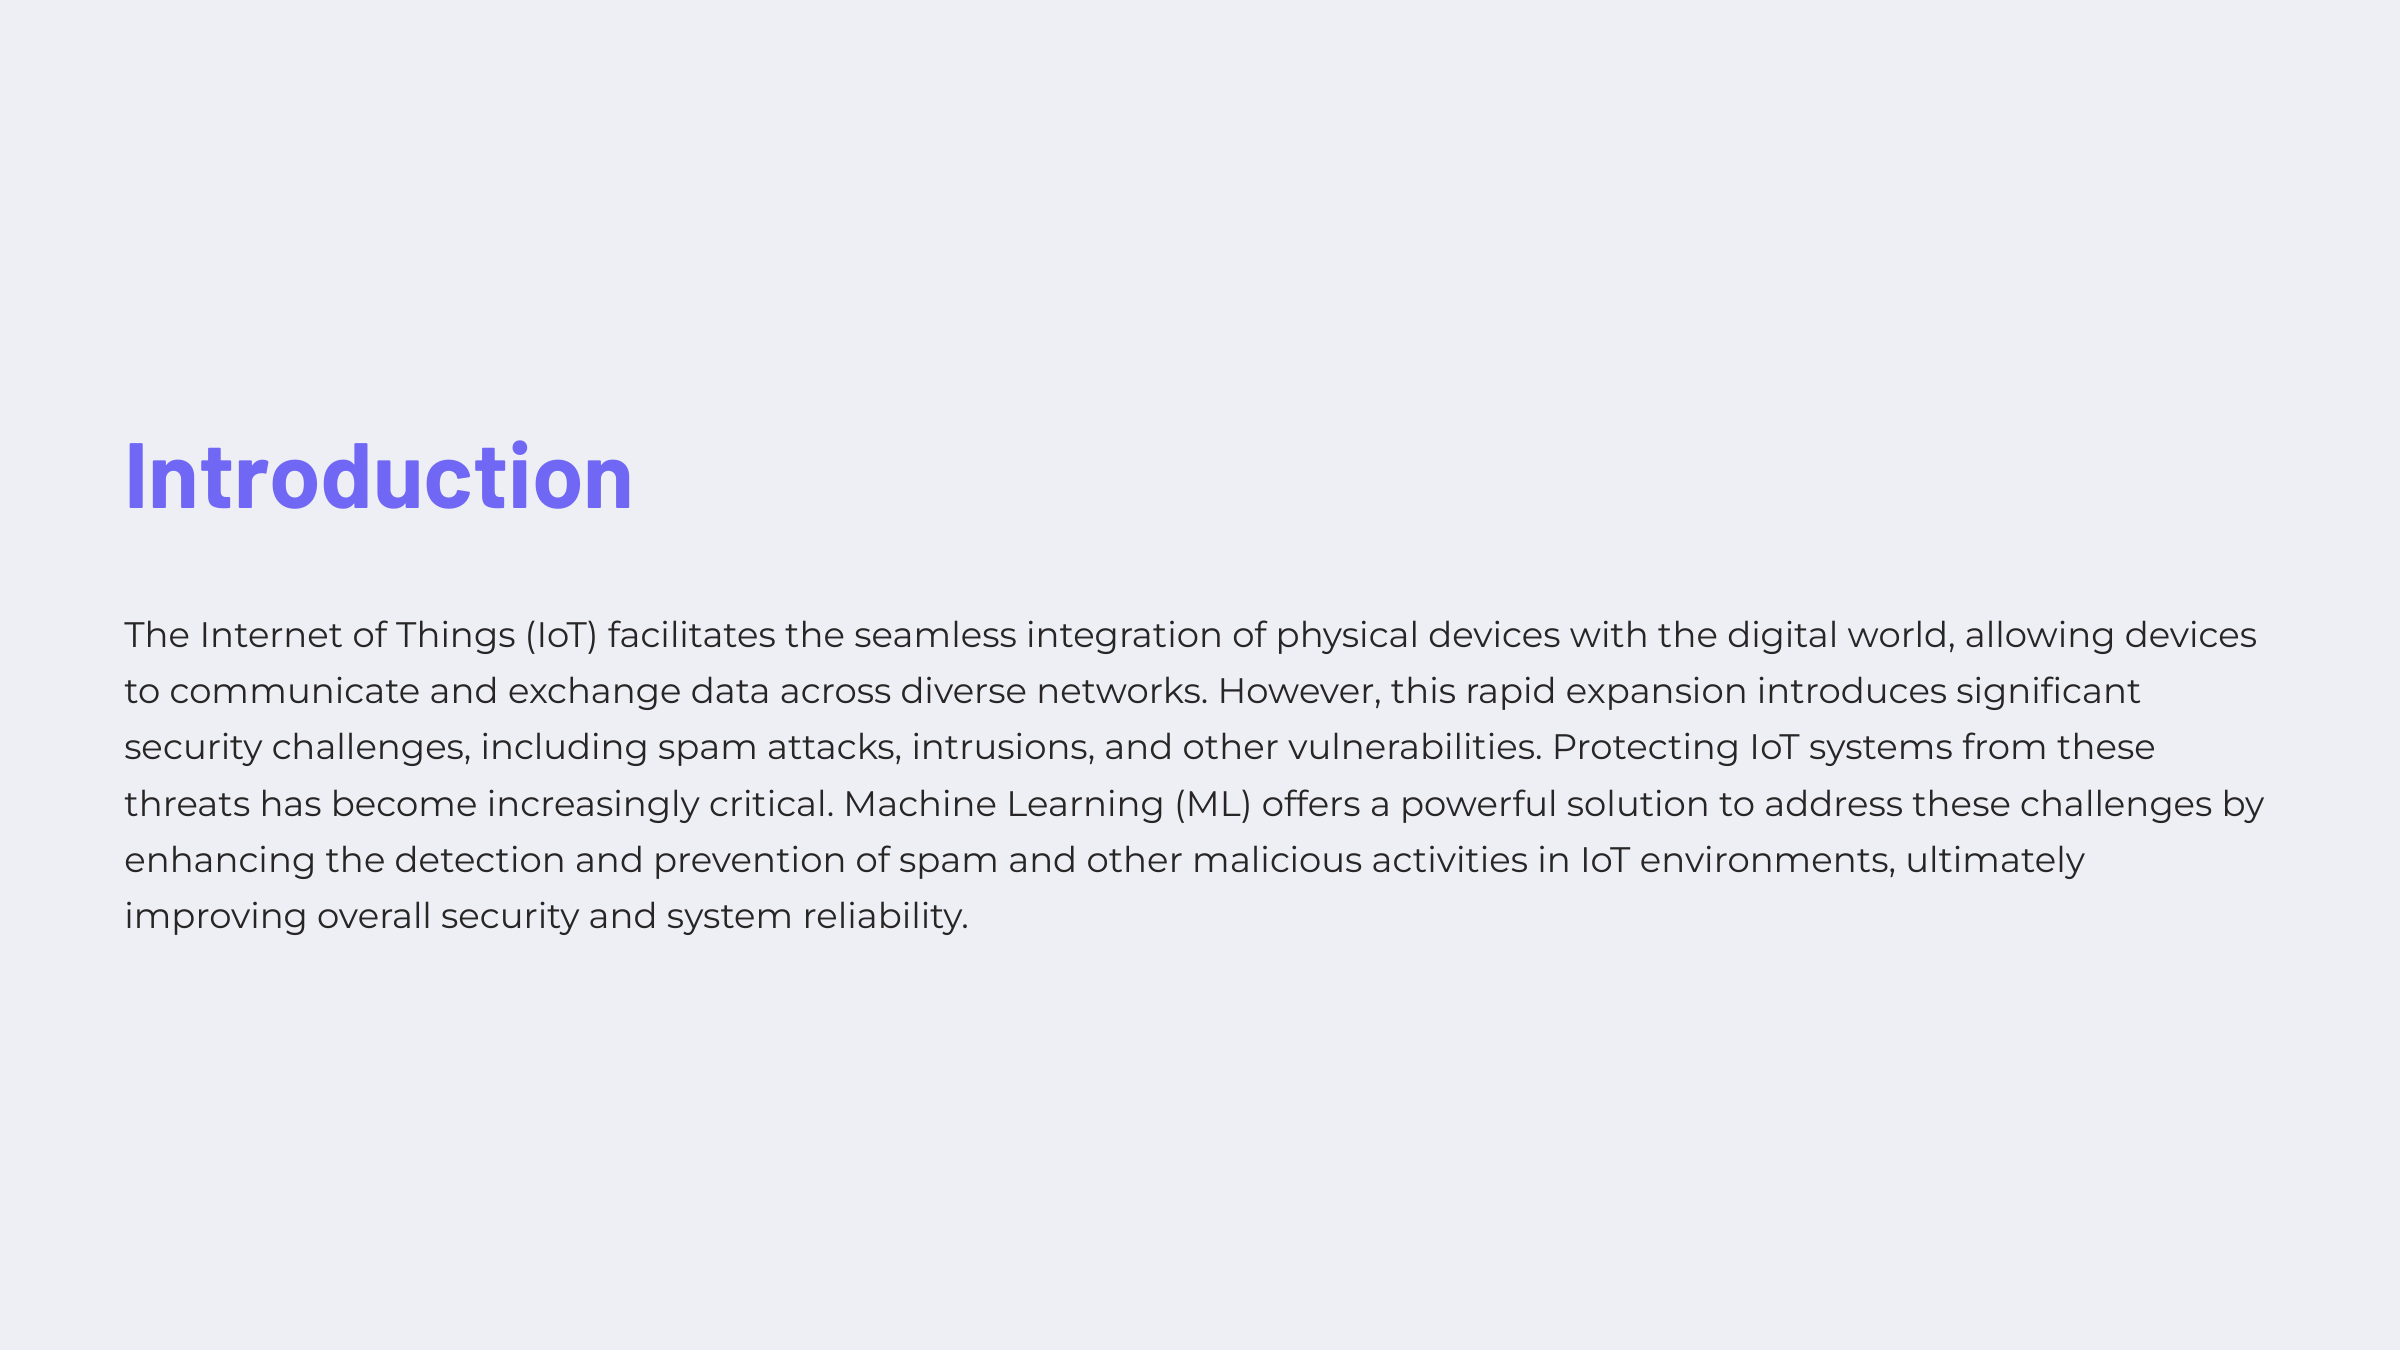

Introduction
The Internet of Things (IoT) facilitates the seamless integration of physical devices with the digital world, allowing devices to communicate and exchange data across diverse networks. However, this rapid expansion introduces significant security challenges, including spam attacks, intrusions, and other vulnerabilities. Protecting IoT systems from these threats has become increasingly critical. Machine Learning (ML) offers a powerful solution to address these challenges by enhancing the detection and prevention of spam and other malicious activities in IoT environments, ultimately improving overall security and system reliability.